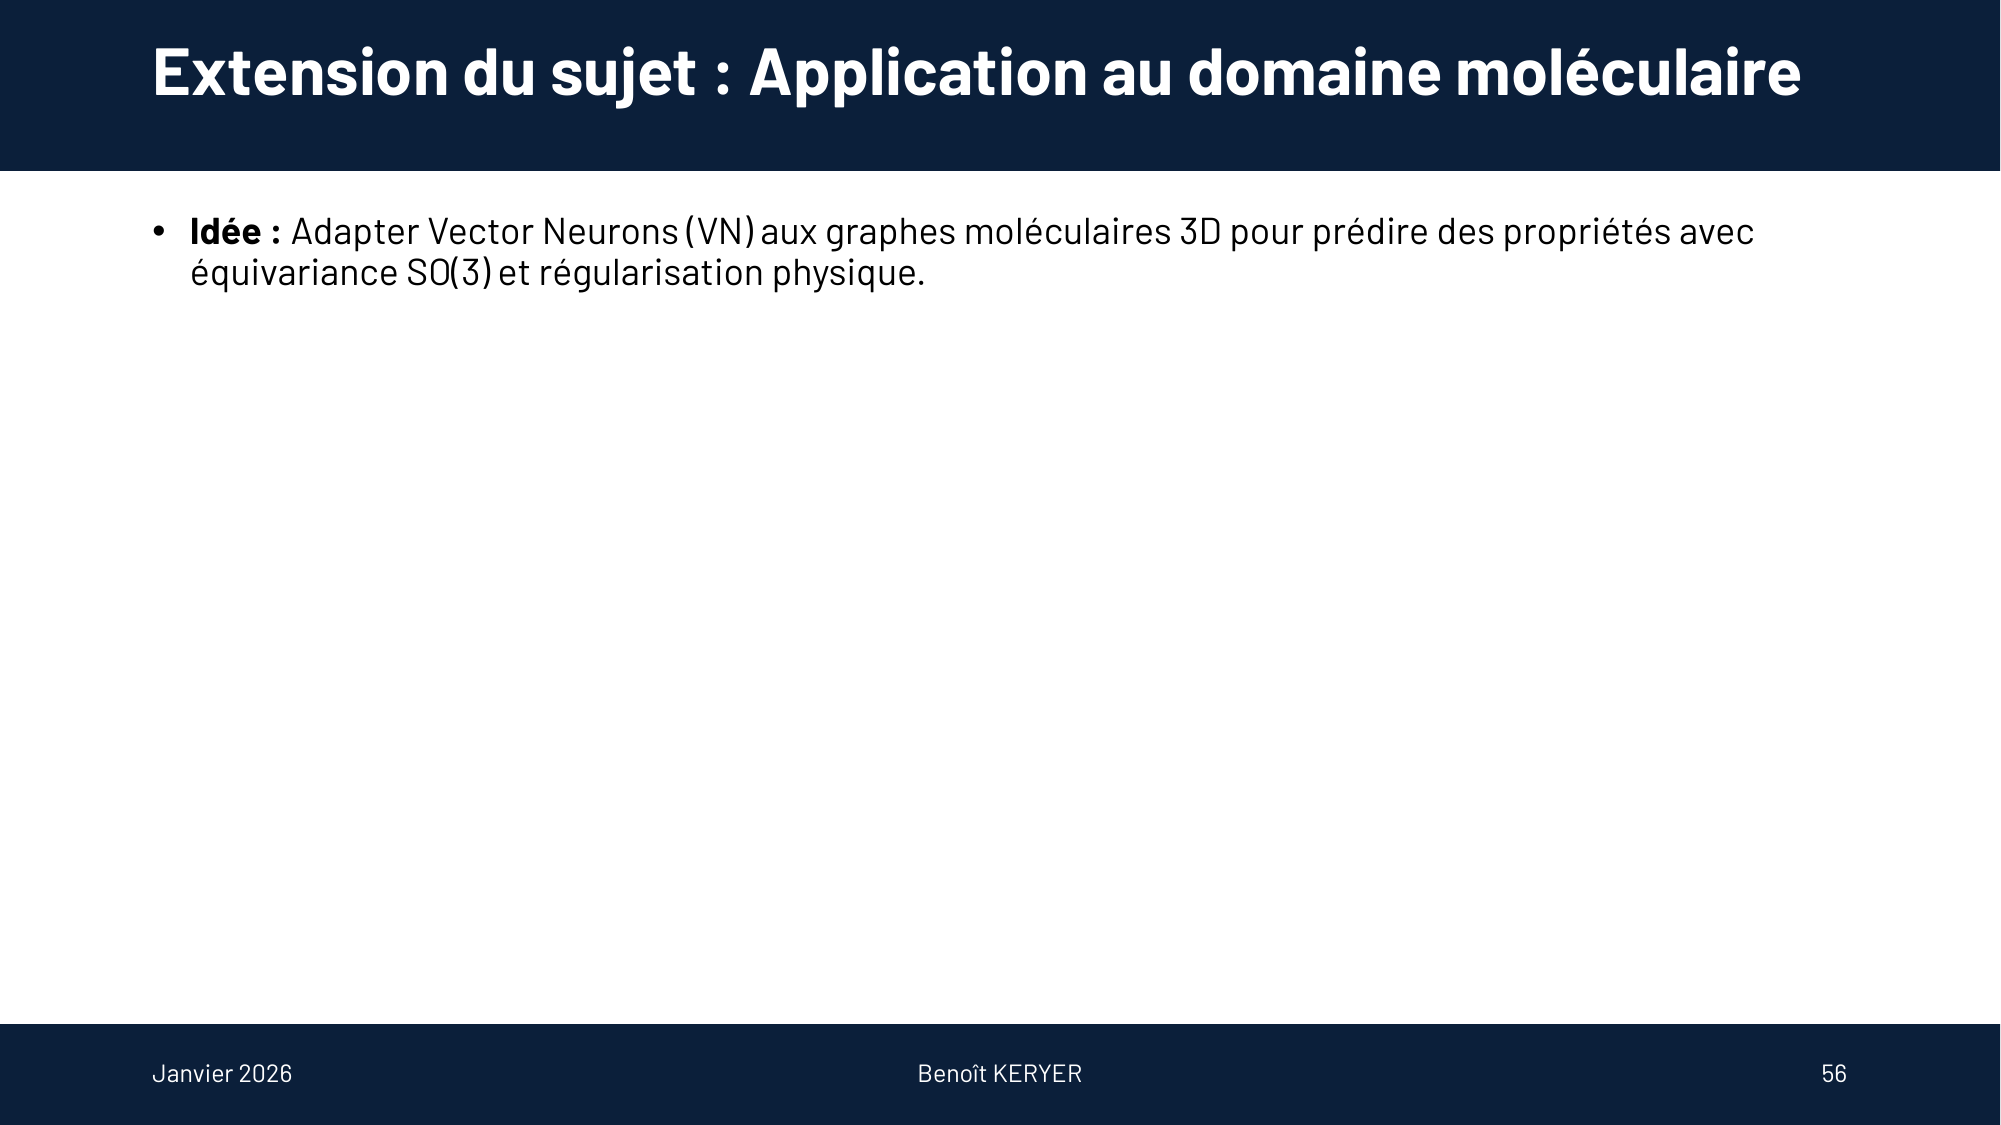

# Extension du sujet : Application au domaine moléculaire
Idée : Adapter Vector Neurons (VN) aux graphes moléculaires 3D pour prédire des propriétés avec équivariance SO(3) et régularisation physique.
Janvier 2026
Benoît KERYER
56